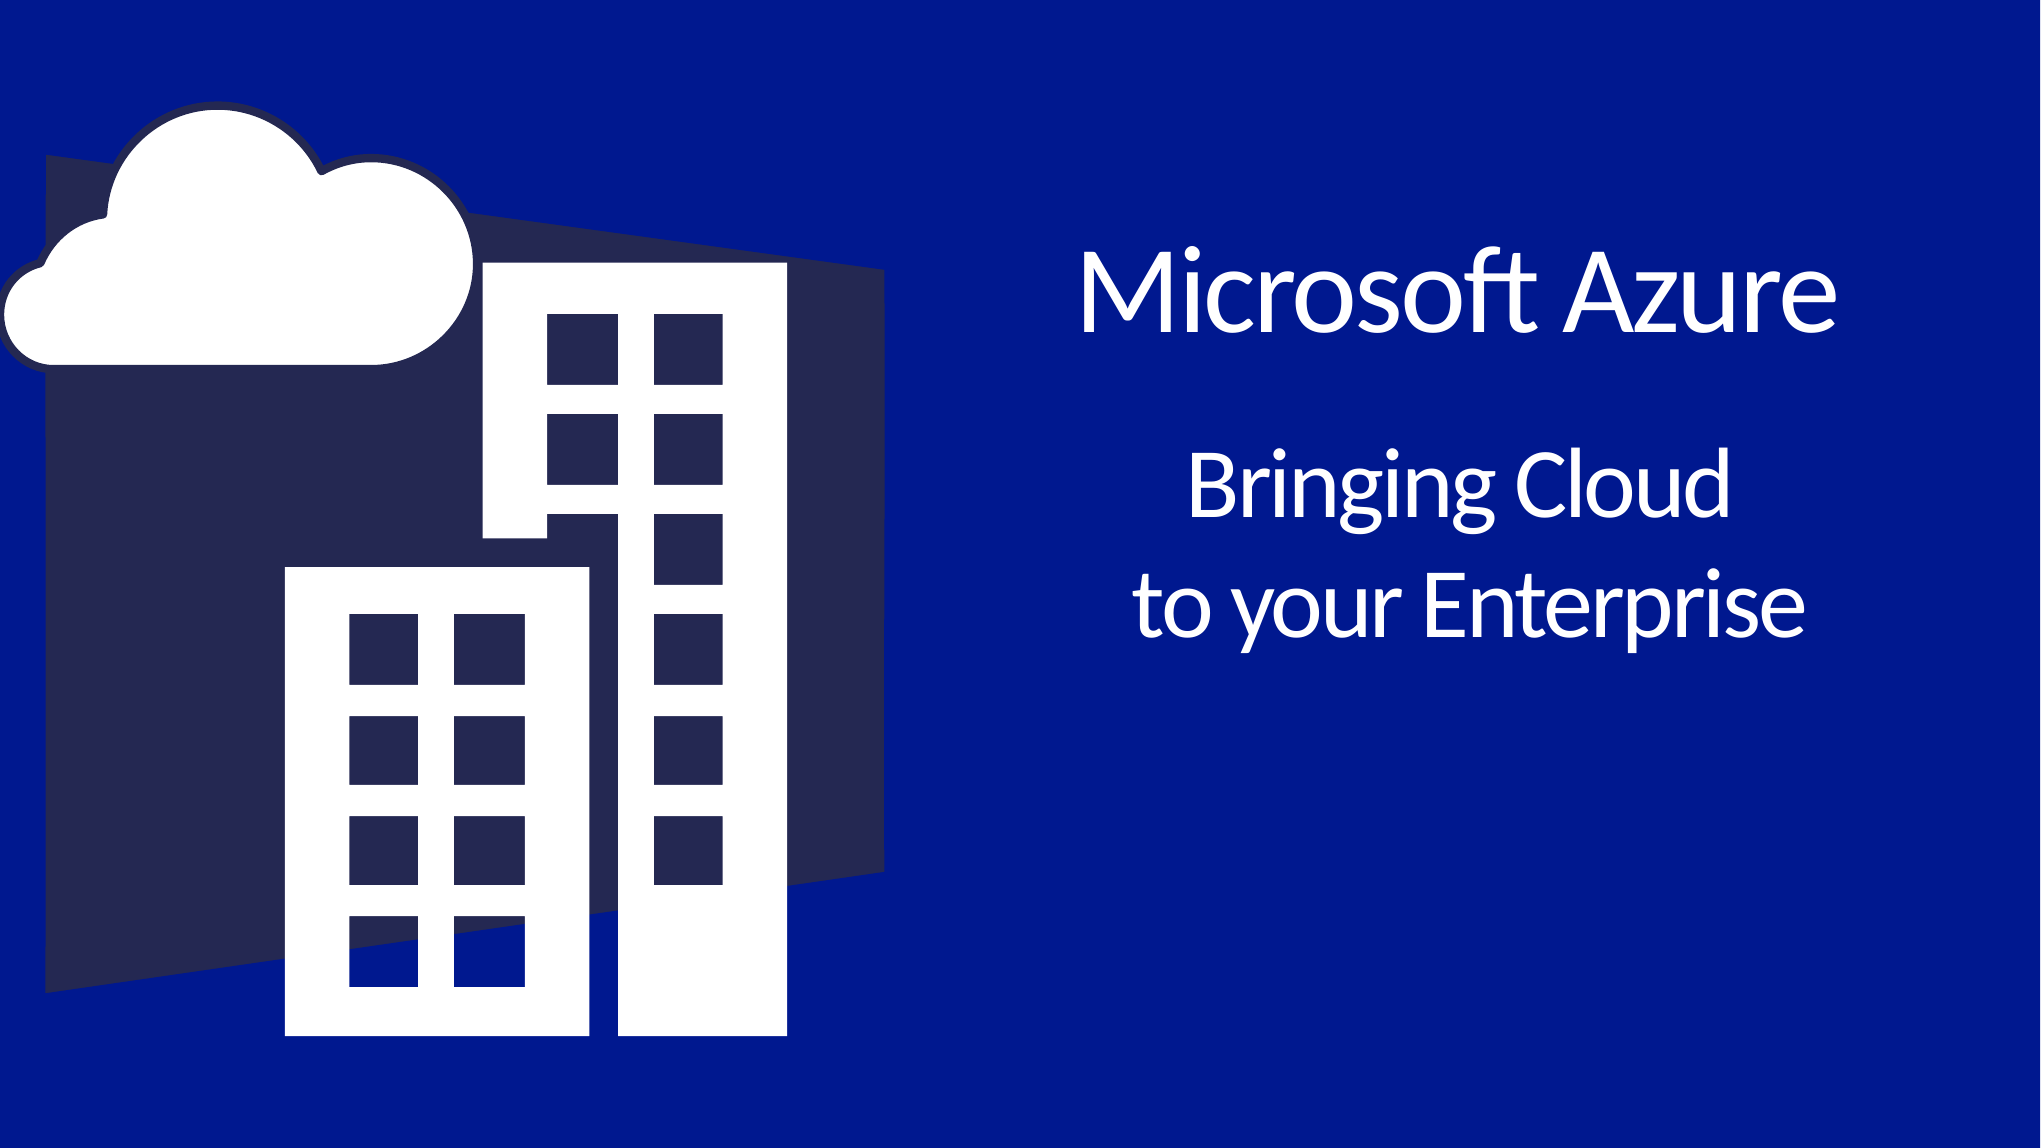

# Microsoft Azure Bringing Cloud to your Enterprise